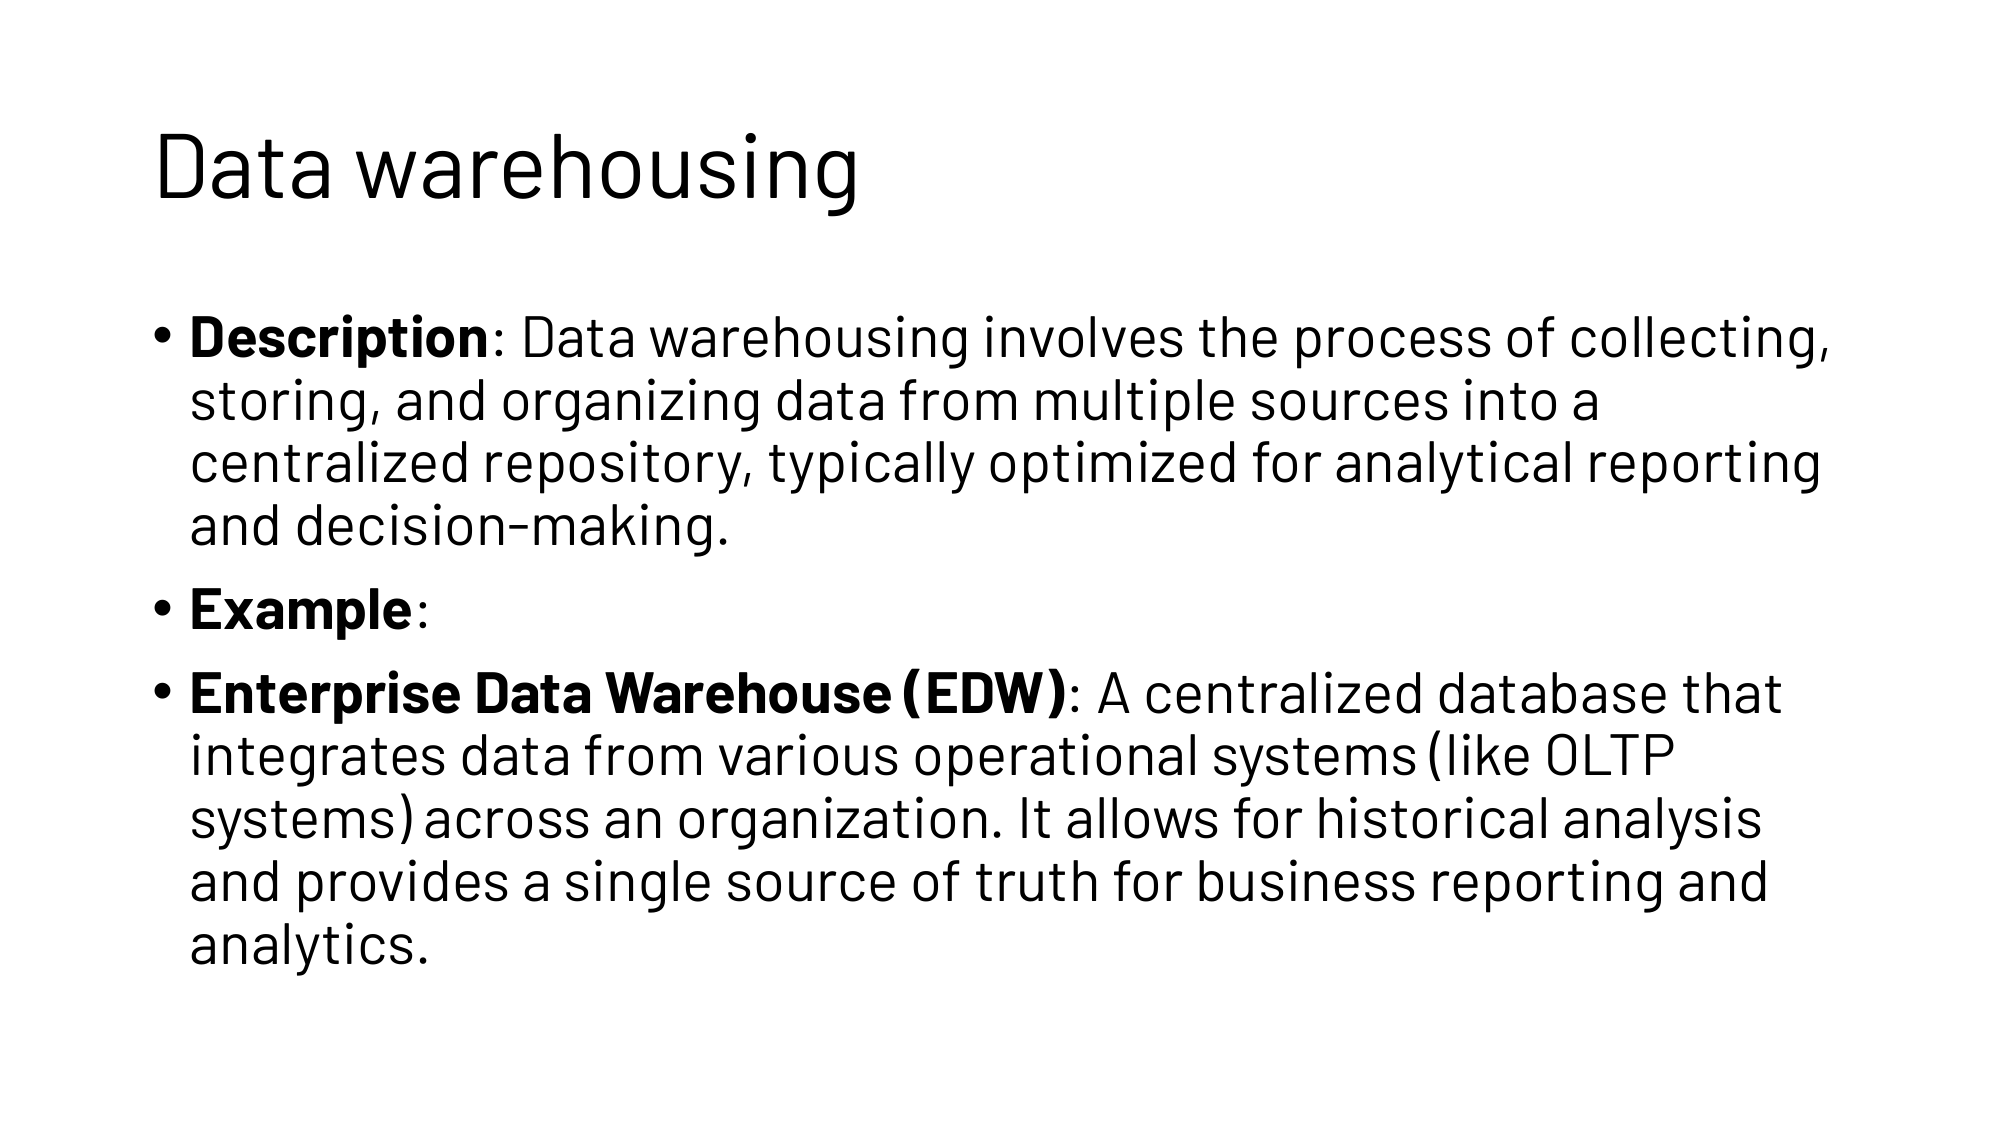

# Data warehousing
Description: Data warehousing involves the process of collecting, storing, and organizing data from multiple sources into a centralized repository, typically optimized for analytical reporting and decision-making.
Example:
Enterprise Data Warehouse (EDW): A centralized database that integrates data from various operational systems (like OLTP systems) across an organization. It allows for historical analysis and provides a single source of truth for business reporting and analytics.